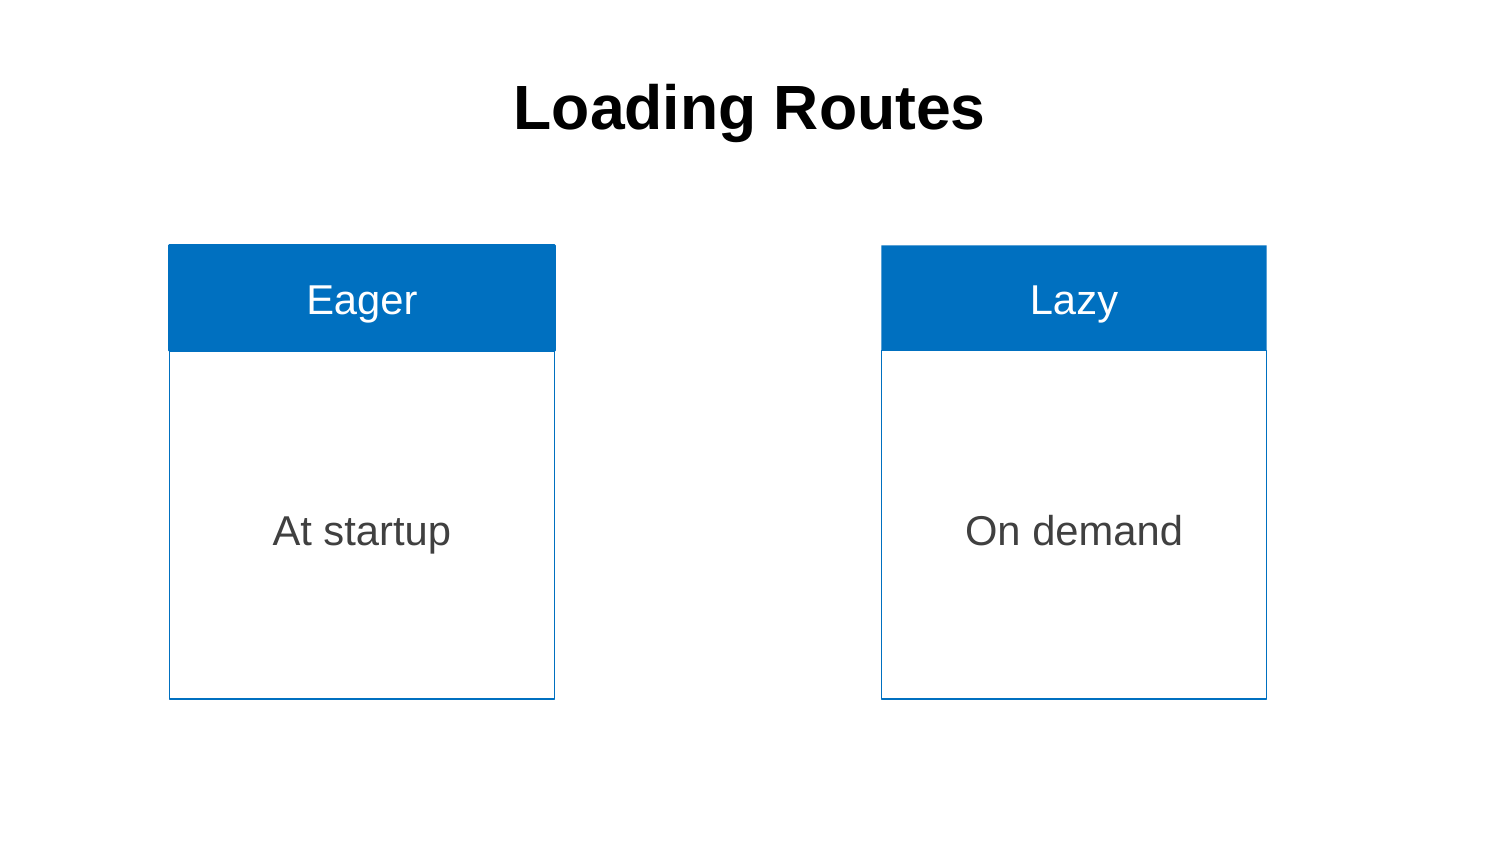

# Loading Routes
Eager
Lazy
At startup
On demand